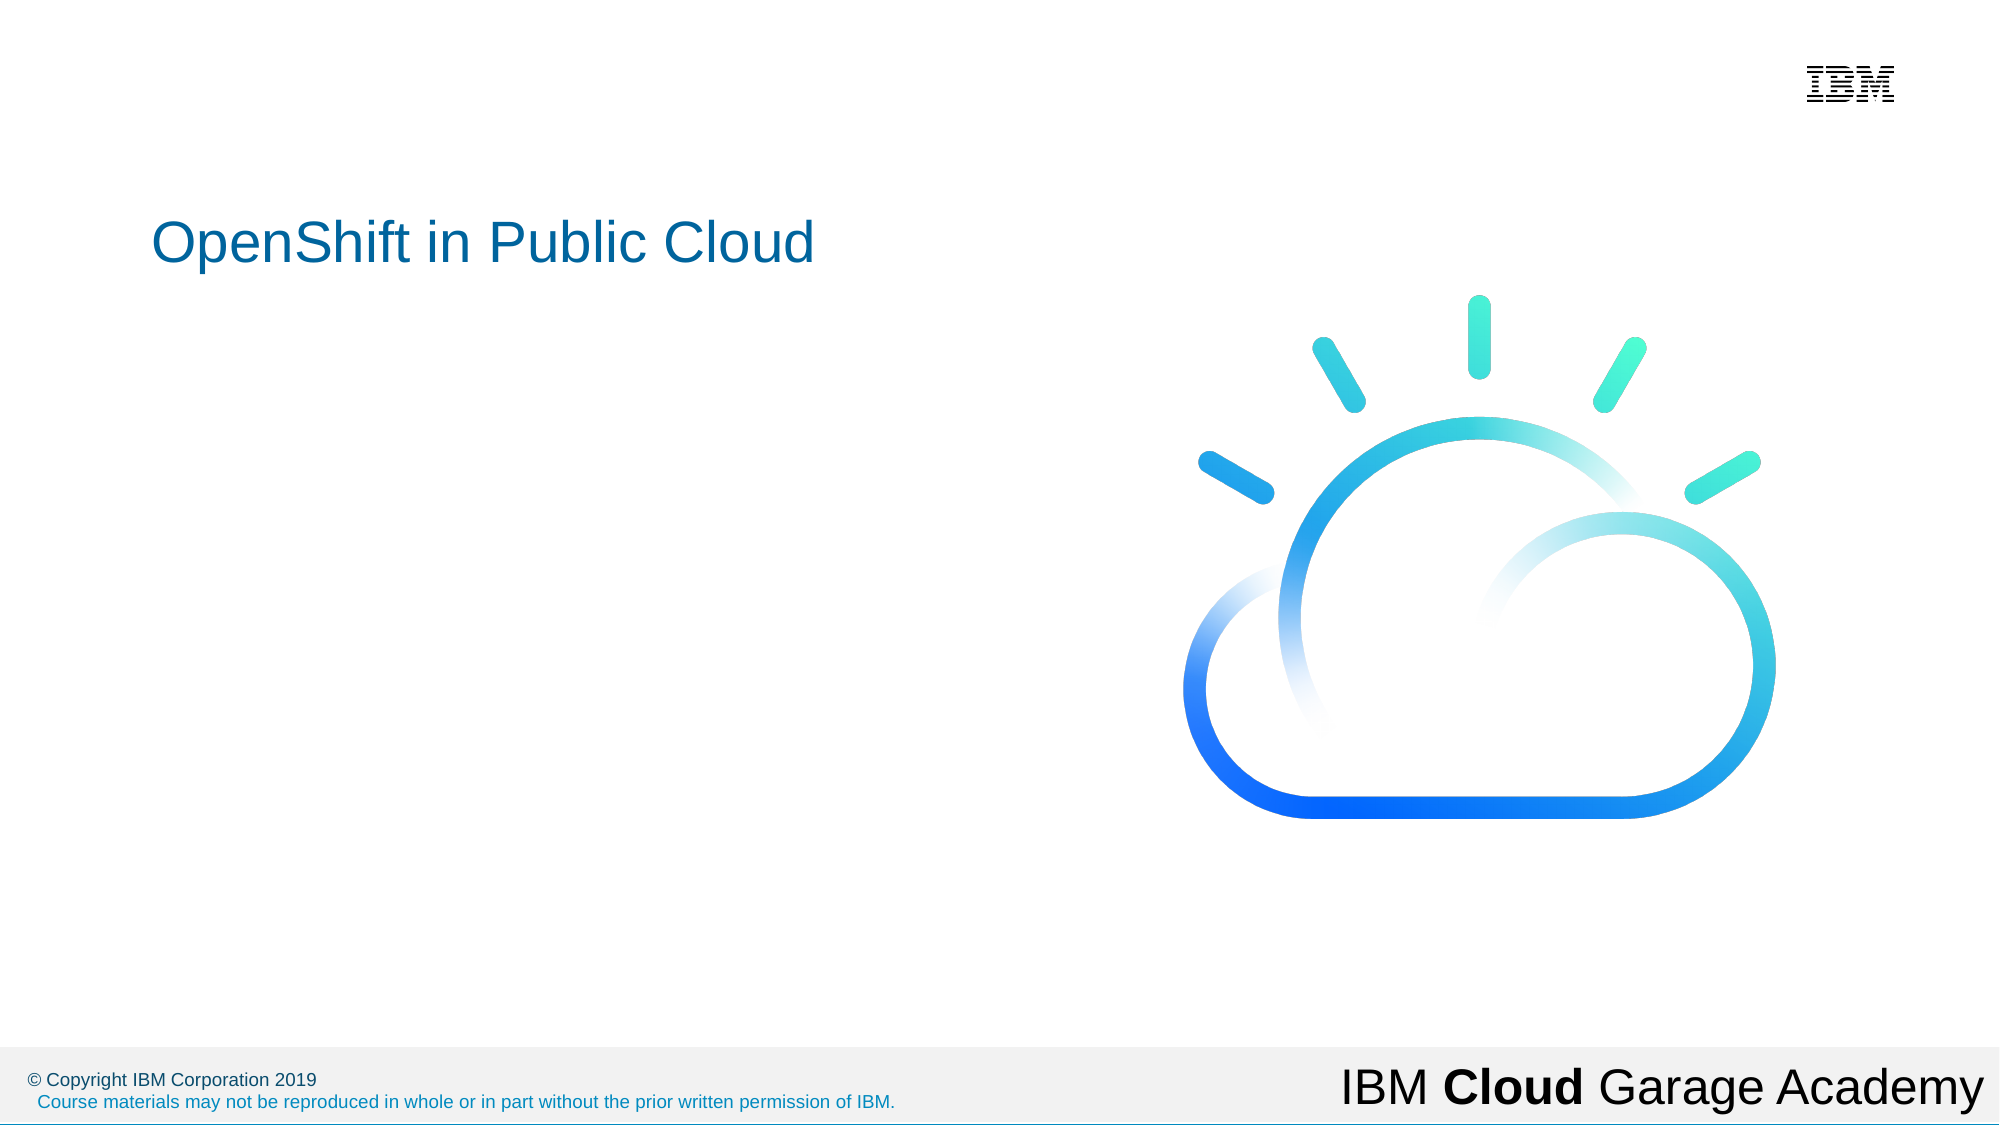

# OpenShift in Public Cloud
© Copyright IBM Corporation 2019